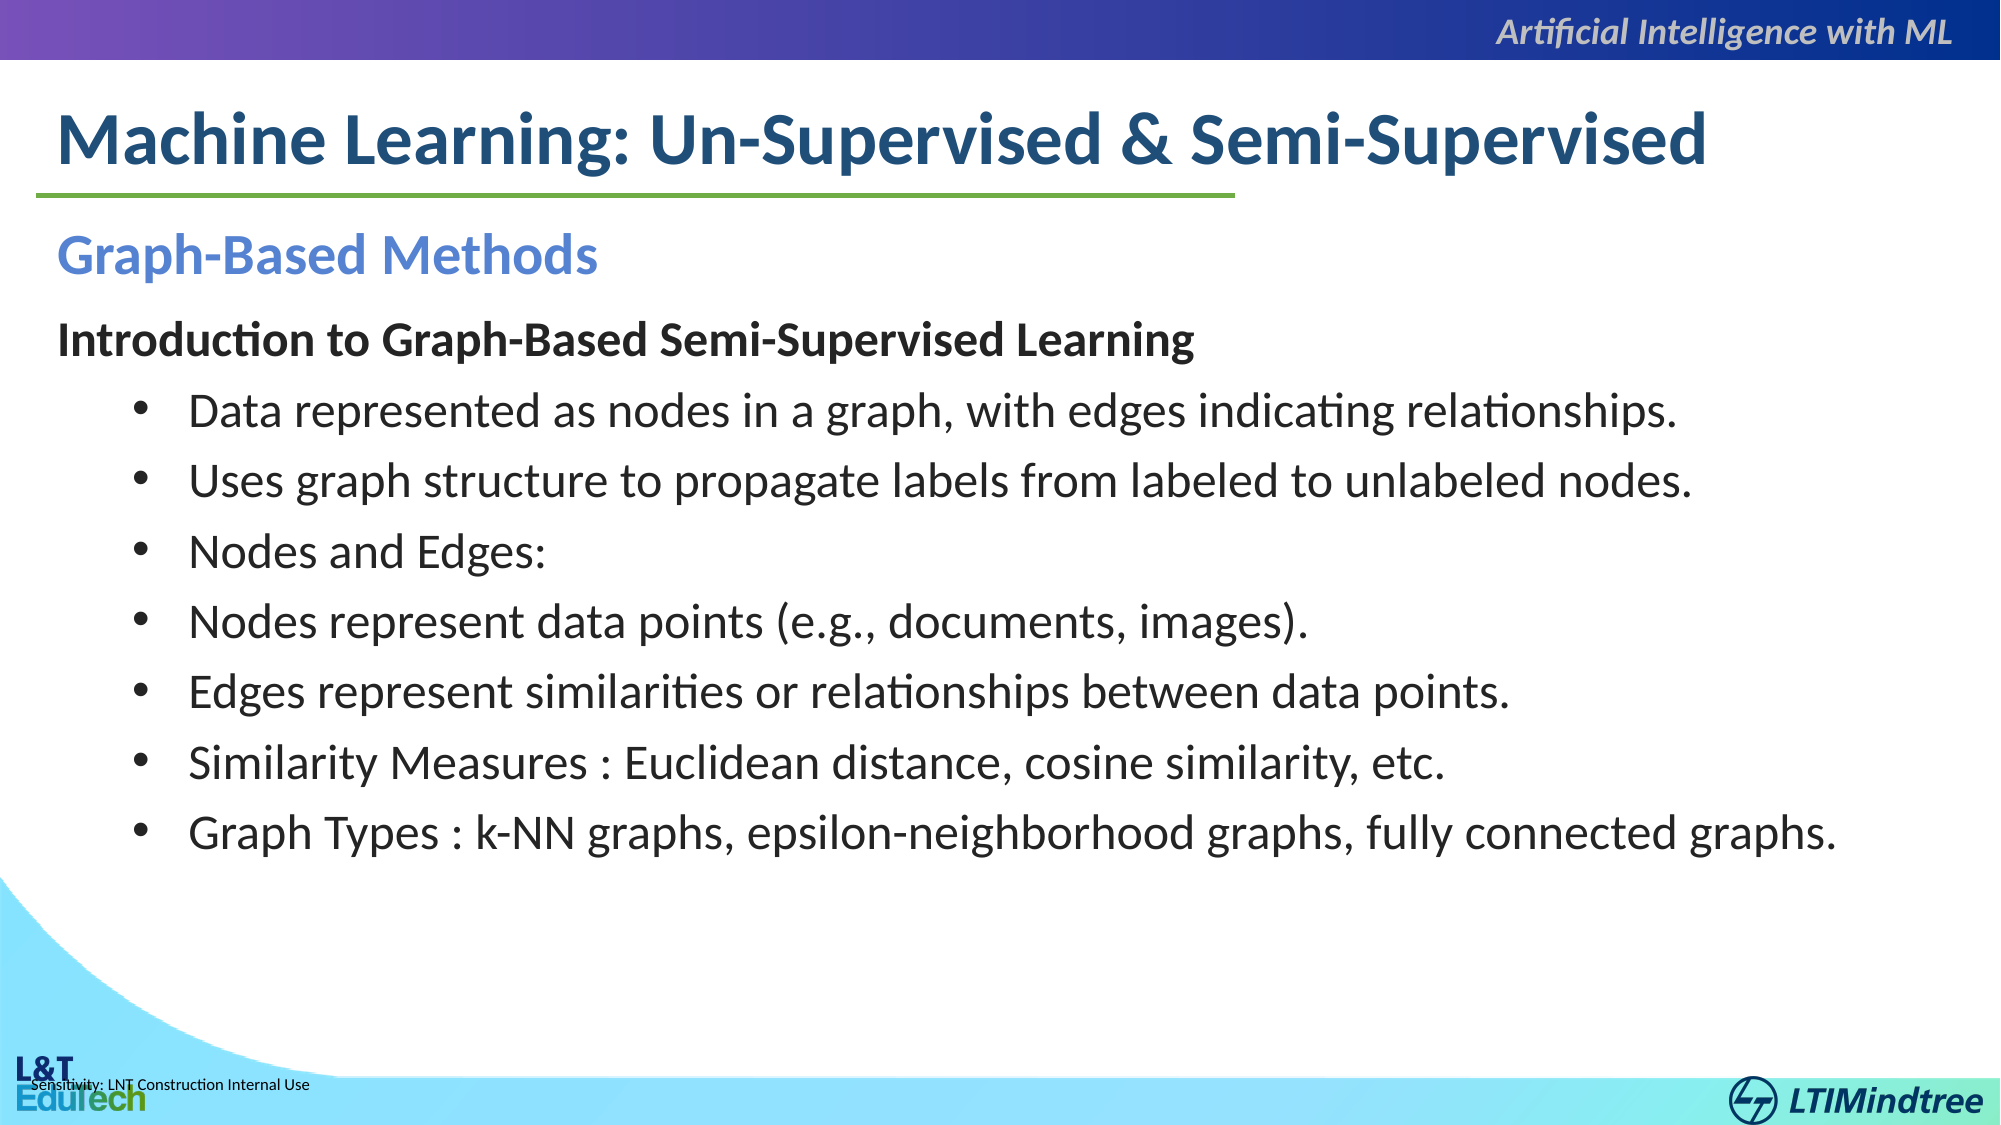

Artificial Intelligence with ML
Machine Learning: Un-Supervised & Semi-Supervised
Graph-Based Methods
Introduction to Graph-Based Semi-Supervised Learning
Data represented as nodes in a graph, with edges indicating relationships.
Uses graph structure to propagate labels from labeled to unlabeled nodes.
Nodes and Edges:
Nodes represent data points (e.g., documents, images).
Edges represent similarities or relationships between data points.
Similarity Measures : Euclidean distance, cosine similarity, etc.
Graph Types : k-NN graphs, epsilon-neighborhood graphs, fully connected graphs.